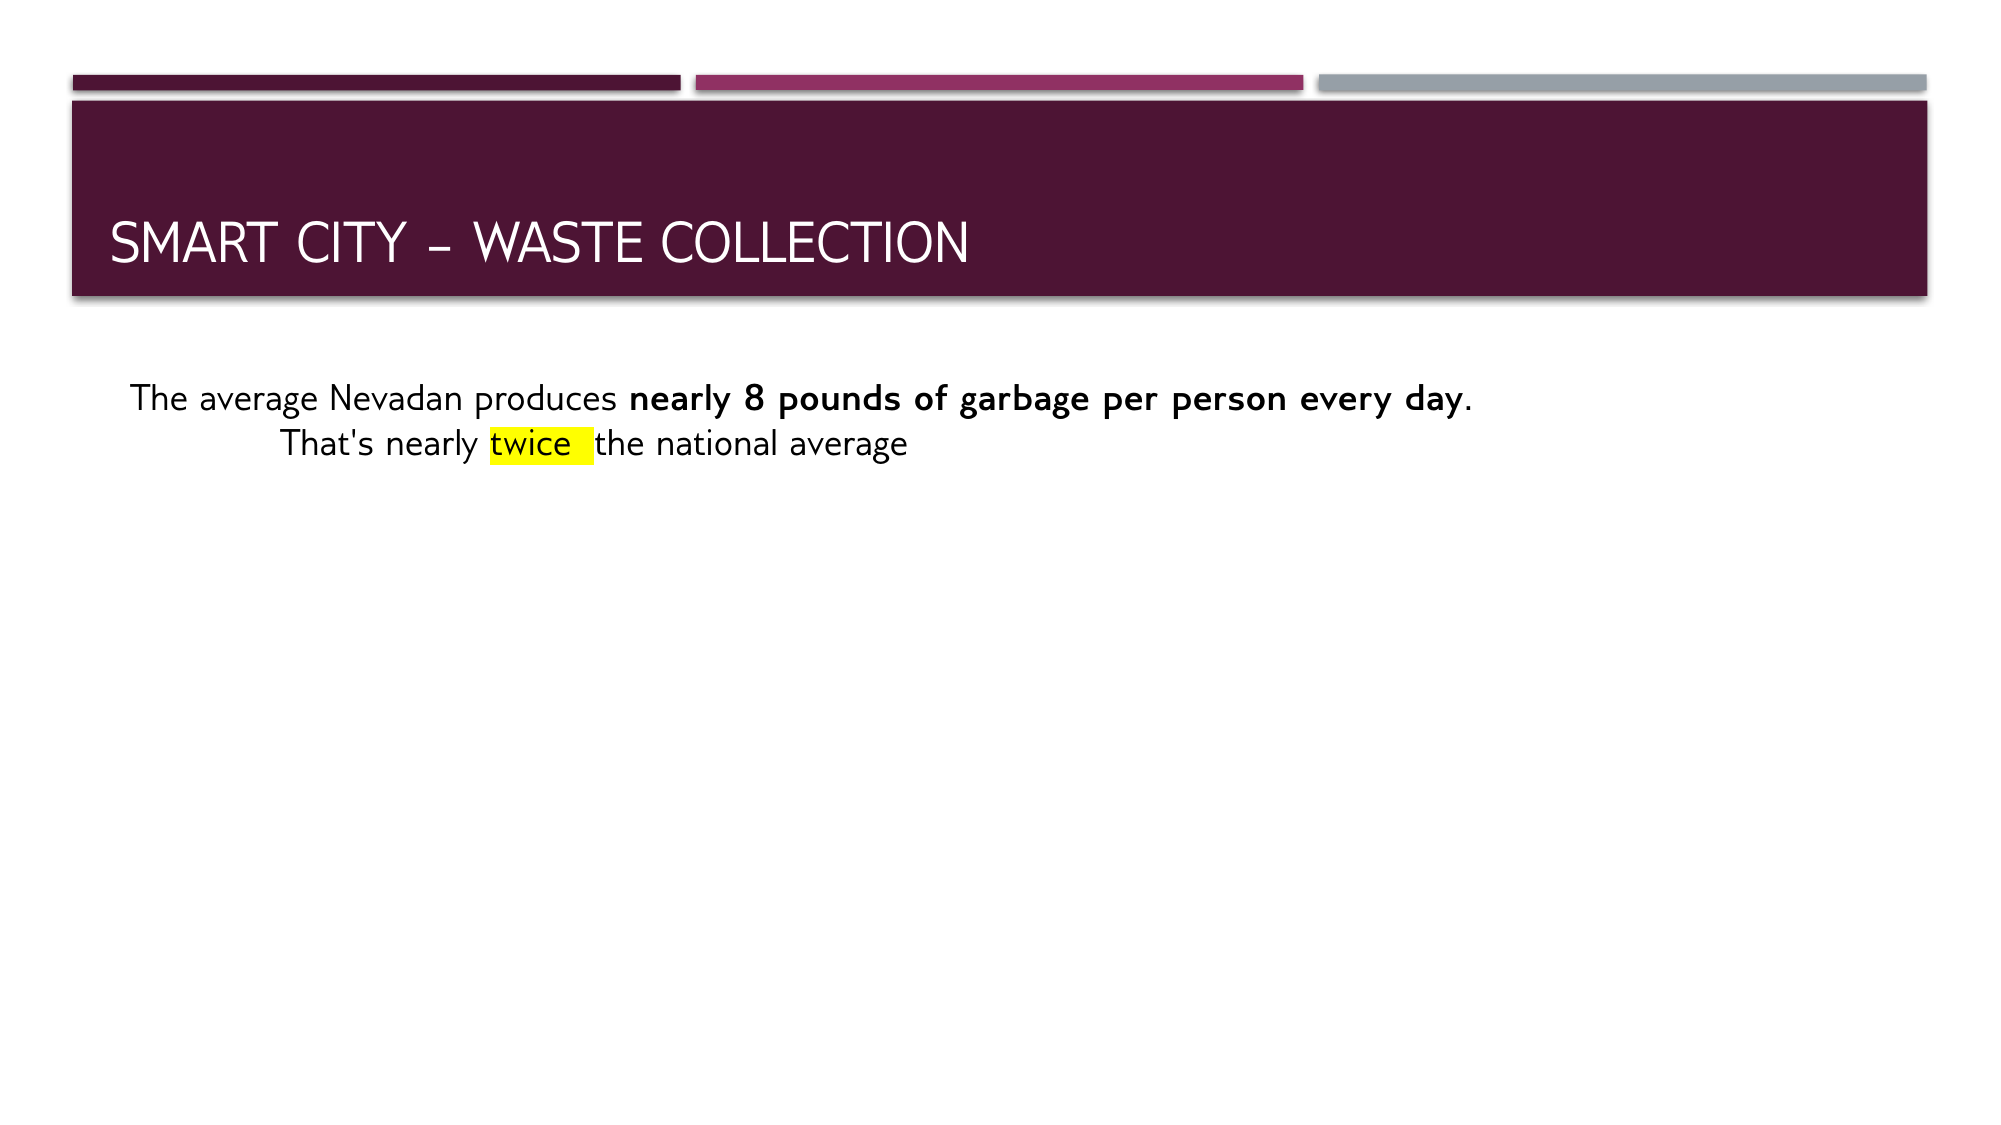

# SMART City – WASTE COLLECTION
The average Nevadan produces nearly 8 pounds of garbage per person every day.
	That's nearly twice  the national average